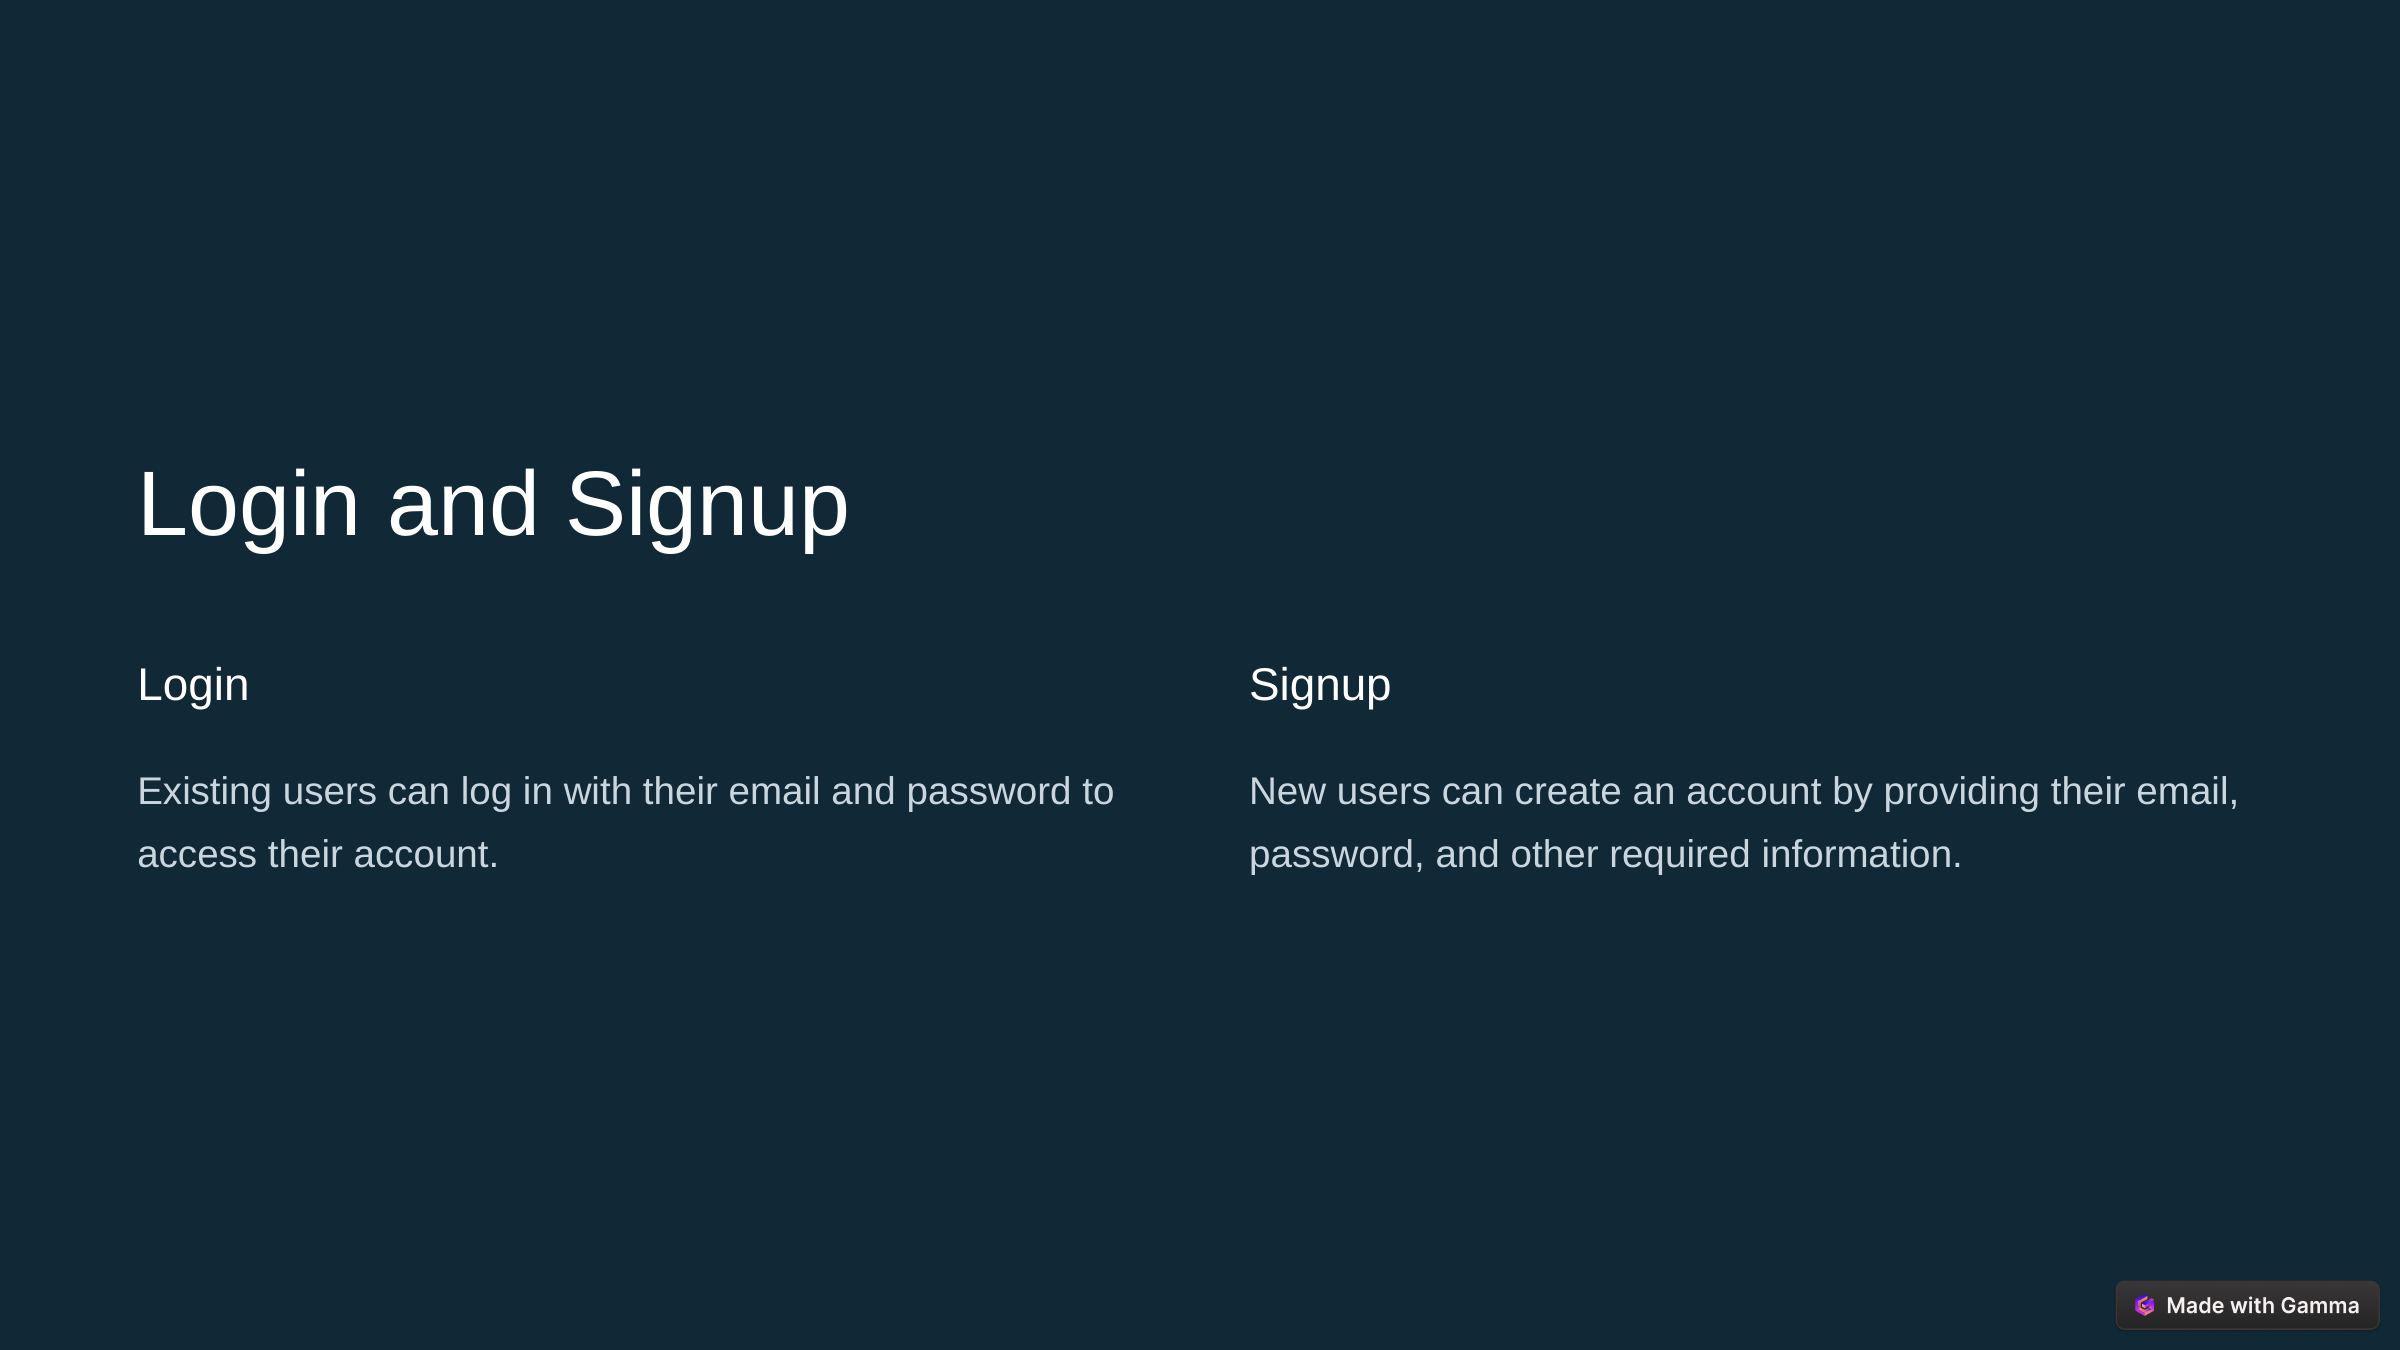

Login and Signup
Login
Signup
Existing users can log in with their email and password to access their account.
New users can create an account by providing their email, password, and other required information.